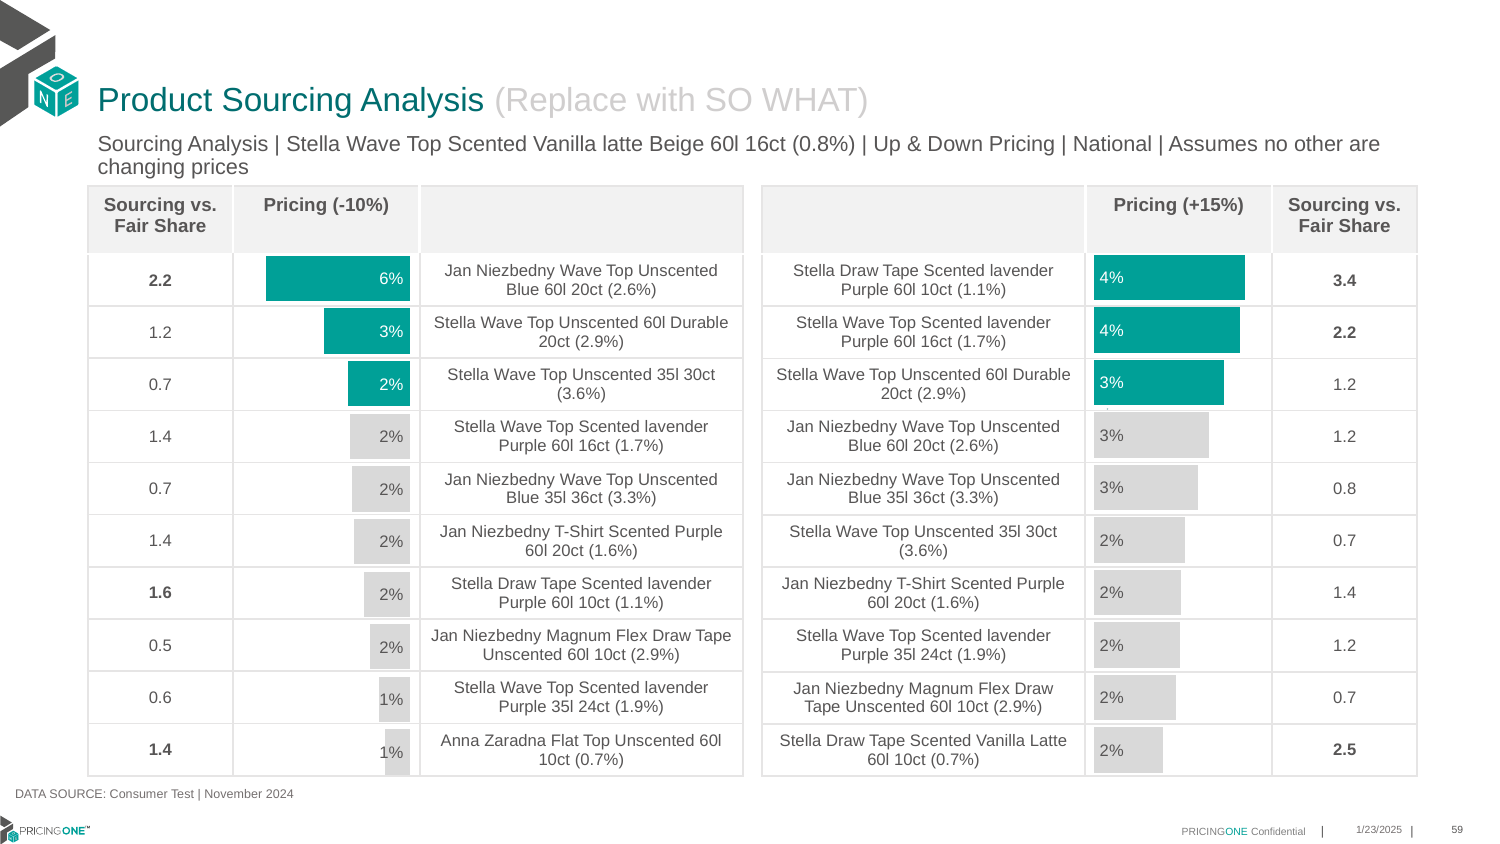

# Product Sourcing Analysis (Replace with SO WHAT)
Sourcing Analysis | Stella Wave Top Scented Vanilla latte Beige 60l 16ct (0.8%) | Up & Down Pricing | National | Assumes no other are changing prices
| Sourcing vs. Fair Share | Pricing (-10%) |  |
| --- | --- | --- |
| 2.2 |  | Jan Niezbedny Wave Top Unscented Blue 60l 20ct (2.6%) |
| 1.2 |  | Stella Wave Top Unscented 60l Durable 20ct (2.9%) |
| 0.7 |  | Stella Wave Top Unscented 35l 30ct (3.6%) |
| 1.4 |  | Stella Wave Top Scented lavender Purple 60l 16ct (1.7%) |
| 0.7 |  | Jan Niezbedny Wave Top Unscented Blue 35l 36ct (3.3%) |
| 1.4 |  | Jan Niezbedny T-Shirt Scented Purple 60l 20ct (1.6%) |
| 1.6 |  | Stella Draw Tape Scented lavender Purple 60l 10ct (1.1%) |
| 0.5 |  | Jan Niezbedny Magnum Flex Draw Tape Unscented 60l 10ct (2.9%) |
| 0.6 |  | Stella Wave Top Scented lavender Purple 35l 24ct (1.9%) |
| 1.4 |  | Anna Zaradna Flat Top Unscented 60l 10ct (0.7%) |
|  | Pricing (+15%) | Sourcing vs. Fair Share |
| --- | --- | --- |
| Stella Draw Tape Scented lavender Purple 60l 10ct (1.1%) |  | 3.4 |
| Stella Wave Top Scented lavender Purple 60l 16ct (1.7%) |  | 2.2 |
| Stella Wave Top Unscented 60l Durable 20ct (2.9%) |  | 1.2 |
| Jan Niezbedny Wave Top Unscented Blue 60l 20ct (2.6%) |  | 1.2 |
| Jan Niezbedny Wave Top Unscented Blue 35l 36ct (3.3%) |  | 0.8 |
| Stella Wave Top Unscented 35l 30ct (3.6%) |  | 0.7 |
| Jan Niezbedny T-Shirt Scented Purple 60l 20ct (1.6%) |  | 1.4 |
| Stella Wave Top Scented lavender Purple 35l 24ct (1.9%) |  | 1.2 |
| Jan Niezbedny Magnum Flex Draw Tape Unscented 60l 10ct (2.9%) |  | 0.7 |
| Stella Draw Tape Scented Vanilla Latte 60l 10ct (0.7%) |  | 2.5 |

### Chart

| Category | Stella Wave Top Scented Vanilla latte Beige 60l 16ct (0.8%) |
|---|---|
| Stella Draw Tape Scented lavender Purple 60l 10ct (1.1%) | 0.039380561842566705 |
| Stella Wave Top Scented lavender Purple 60l 16ct (1.7%) | 0.038037487608134815 |
| Stella Wave Top Unscented 60l Durable 20ct (2.9%) | 0.033885540021507066 |
| Jan Niezbedny Wave Top Unscented Blue 60l 20ct (2.6%) | 0.03008494821697562 |
| Jan Niezbedny Wave Top Unscented Blue 35l 36ct (3.3%) | 0.027196386617668367 |
| Stella Wave Top Unscented 35l 30ct (3.6%) | 0.023668284118515907 |
| Jan Niezbedny T-Shirt Scented Purple 60l 20ct (1.6%) | 0.02265378171231062 |
| Stella Wave Top Scented lavender Purple 35l 24ct (1.9%) | 0.022574192380733007 |
| Jan Niezbedny Magnum Flex Draw Tape Unscented 60l 10ct (2.9%) | 0.0215523127385947 |
| Stella Draw Tape Scented Vanilla Latte 60l 10ct (0.7%) | 0.018010887614109405 |

### Chart

| Category | Stella Wave Top Scented Vanilla latte Beige 60l 16ct (0.8%) |
|---|---|
| Jan Niezbedny Wave Top Unscented Blue 60l 20ct (2.6%) | 0.057596805462109345 |
| Stella Wave Top Unscented 60l Durable 20ct (2.9%) | 0.03435524478064959 |
| Stella Wave Top Unscented 35l 30ct (3.6%) | 0.02485379178254249 |
| Stella Wave Top Scented lavender Purple 60l 16ct (1.7%) | 0.023833993520512447 |
| Jan Niezbedny Wave Top Unscented Blue 35l 36ct (3.3%) | 0.023217761399559146 |
| Jan Niezbedny T-Shirt Scented Purple 60l 20ct (1.6%) | 0.022363419723870626 |
| Stella Draw Tape Scented lavender Purple 60l 10ct (1.1%) | 0.018375002287443747 |
| Jan Niezbedny Magnum Flex Draw Tape Unscented 60l 10ct (2.9%) | 0.016178618751847583 |
| Stella Wave Top Scented lavender Purple 35l 24ct (1.9%) | 0.012444132299195325 |
| Anna Zaradna Flat Top Unscented 60l 10ct (0.7%) | 0.0099136118498238 |
DATA SOURCE: Consumer Test | November 2024

1/23/2025
59